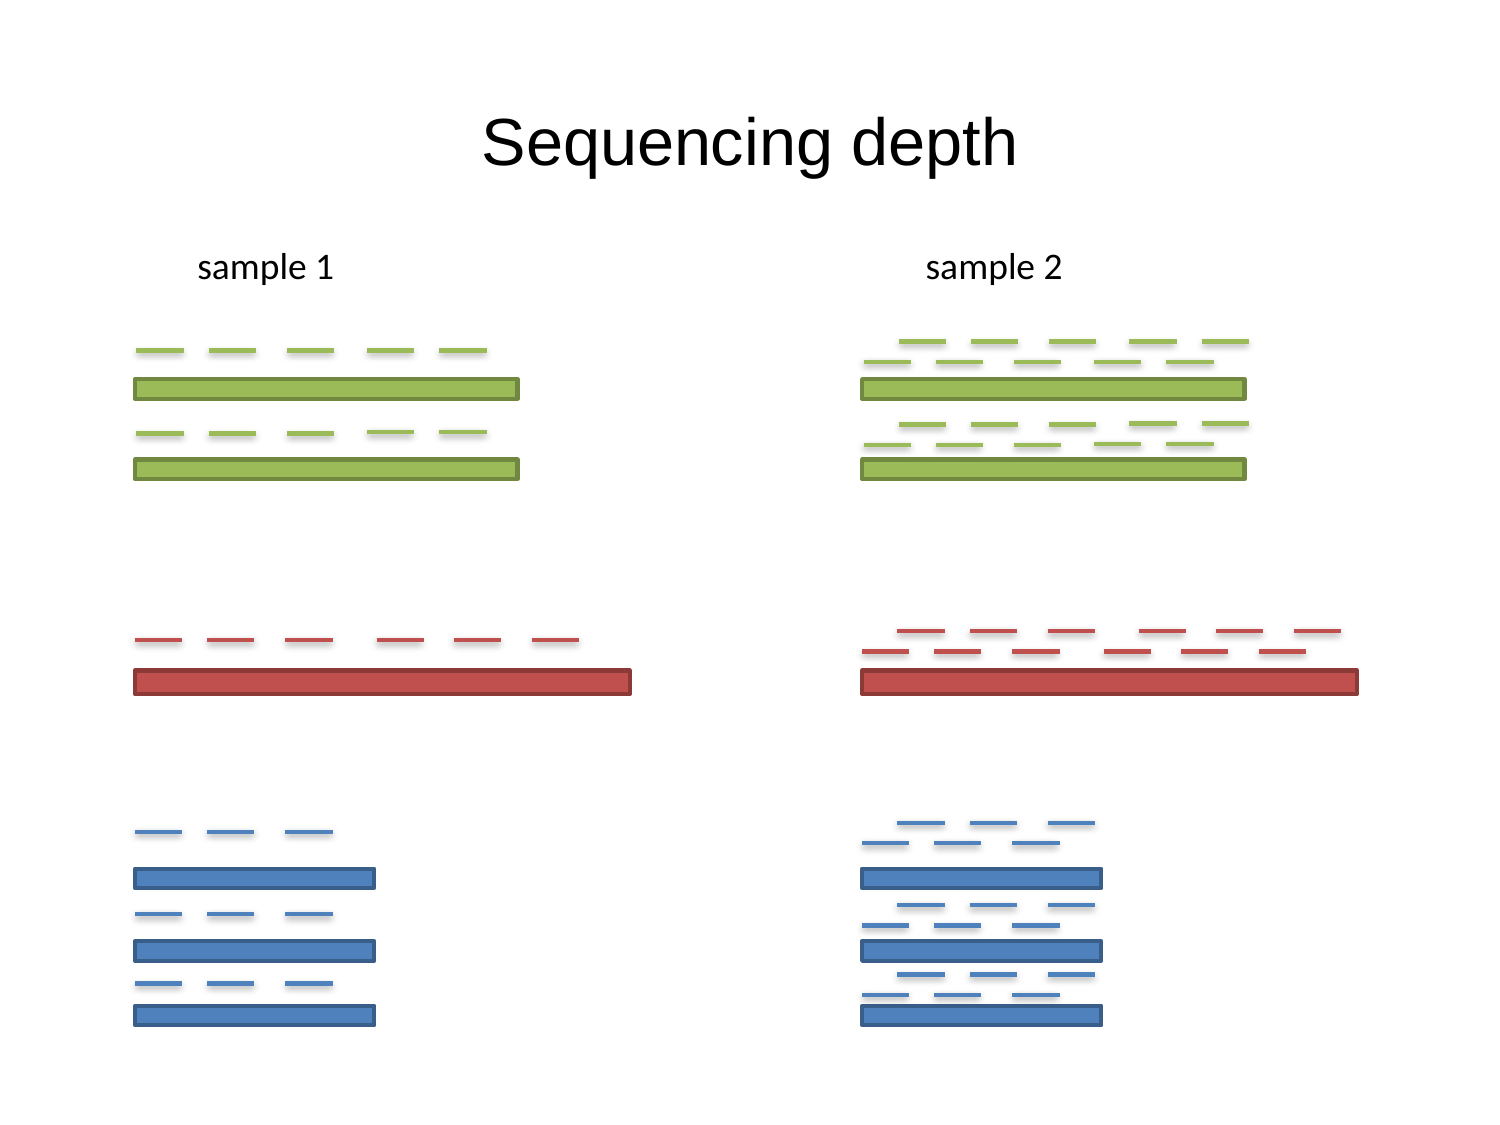

# Sequencing depth
sample 1
sample 2